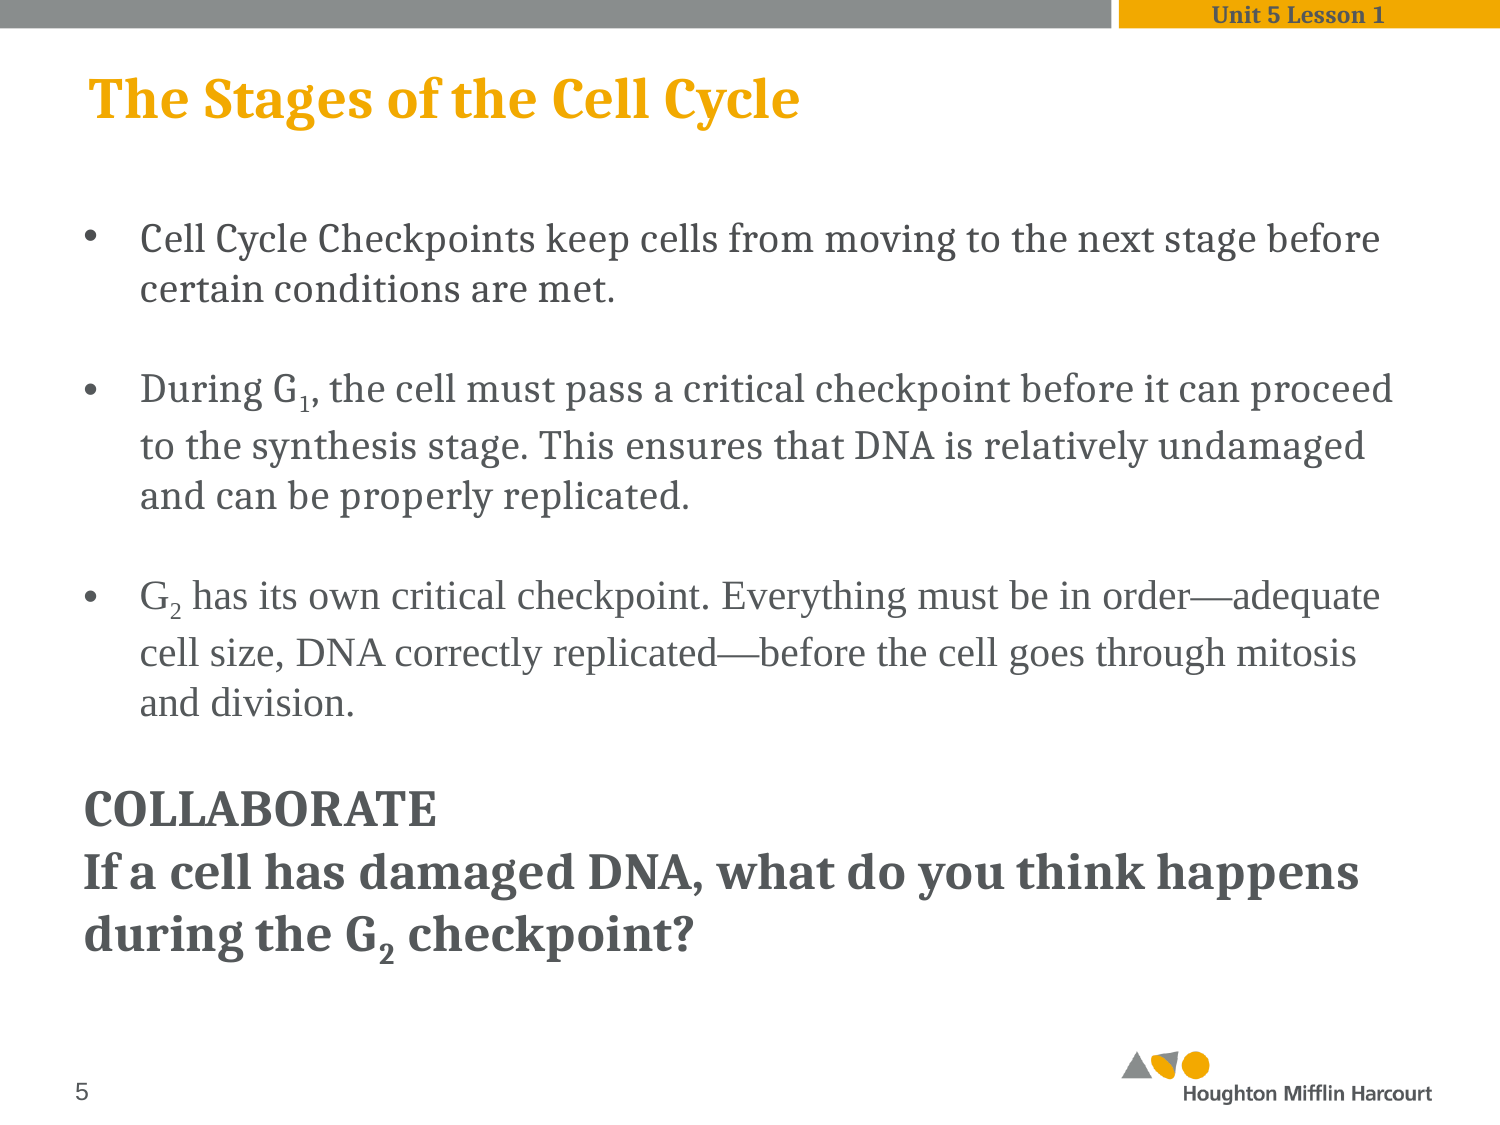

Unit 5 Lesson 1
# The Stages of the Cell Cycle
Cell Cycle Checkpoints keep cells from moving to the next stage before certain conditions are met.

During G1, the cell must pass a critical checkpoint before it can proceed to the synthesis stage. This ensures that DNA is relatively undamaged and can be properly replicated.

G2 has its own critical checkpoint. Everything must be in order—adequate cell size, DNA correctly replicated—before the cell goes through mitosis and division.

COLLABORATE
If a cell has damaged DNA, what do you think happens during the G2 checkpoint?

5